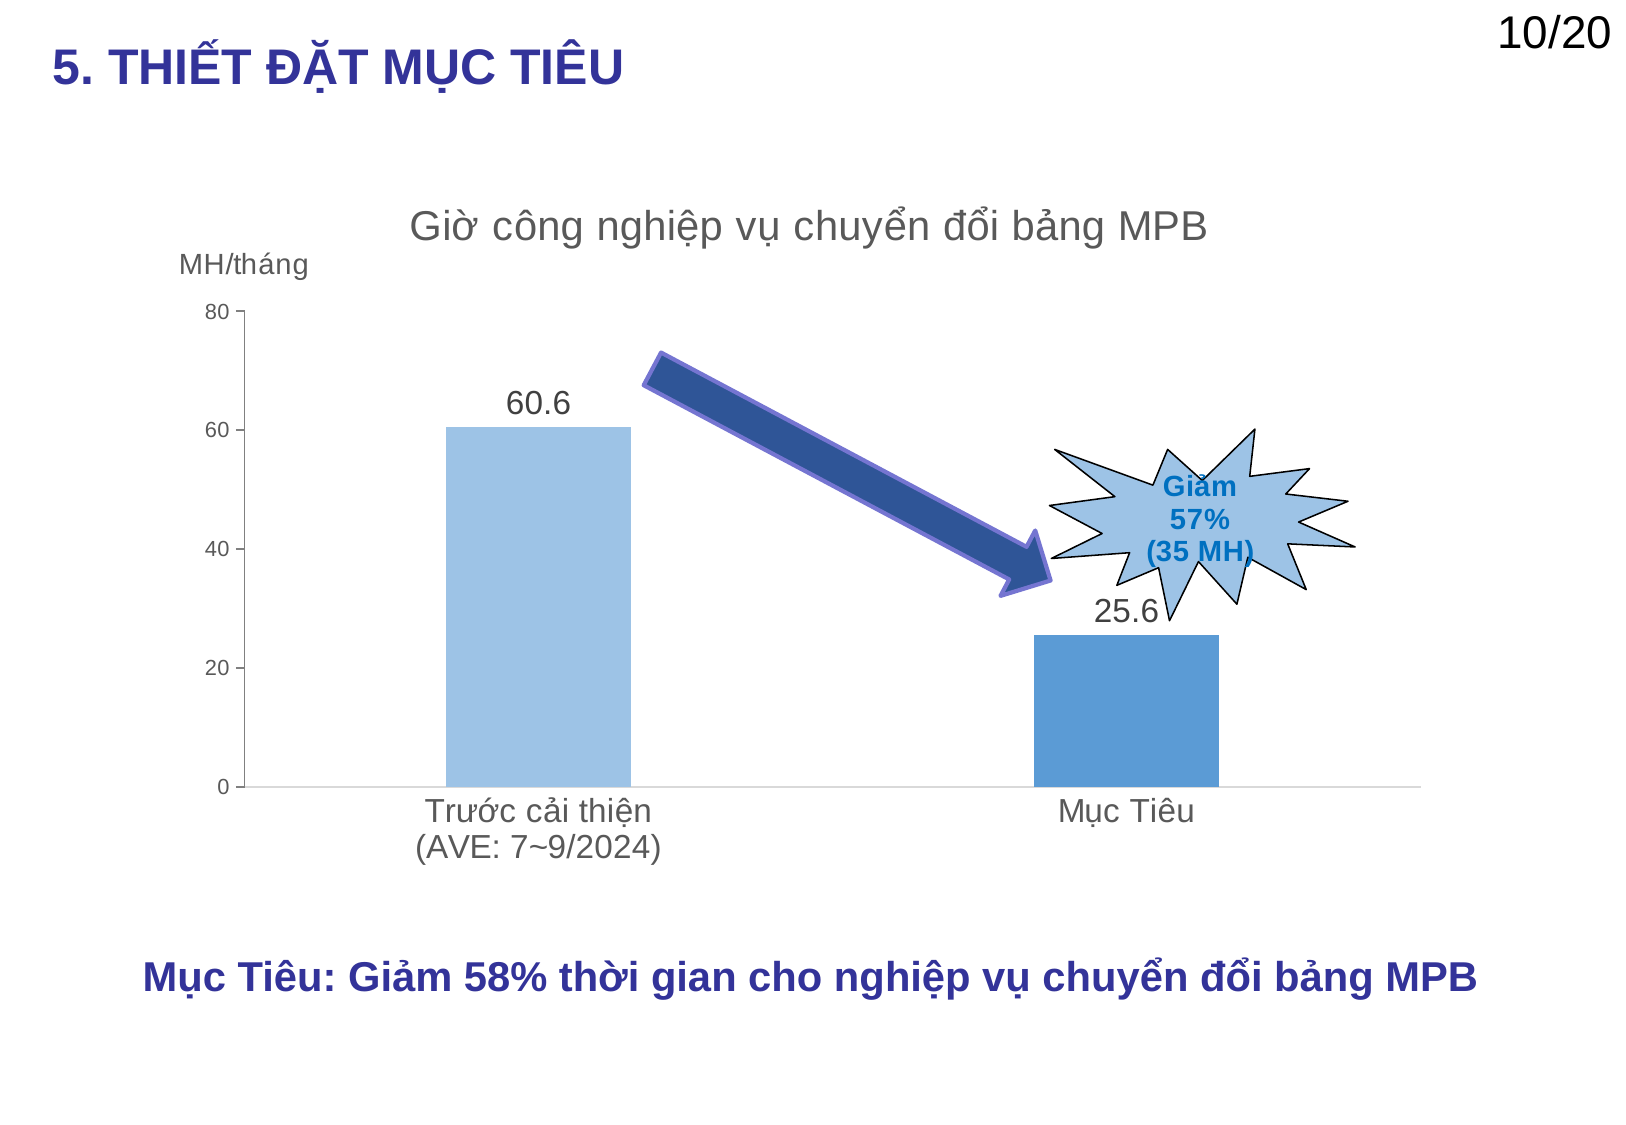

5. THIẾT ĐẶT MỤC TIÊU

### Chart: Giờ công nghiệp vụ chuyển đổi bảng MPB

| Category |  |
|---|---|
| Trước cải thiện
(AVE: 7~9/2024) | 60.6 |
| Mục Tiêu | 25.6 |
Mục Tiêu: Giảm 58% thời gian cho nghiệp vụ chuyển đổi bảng MPB